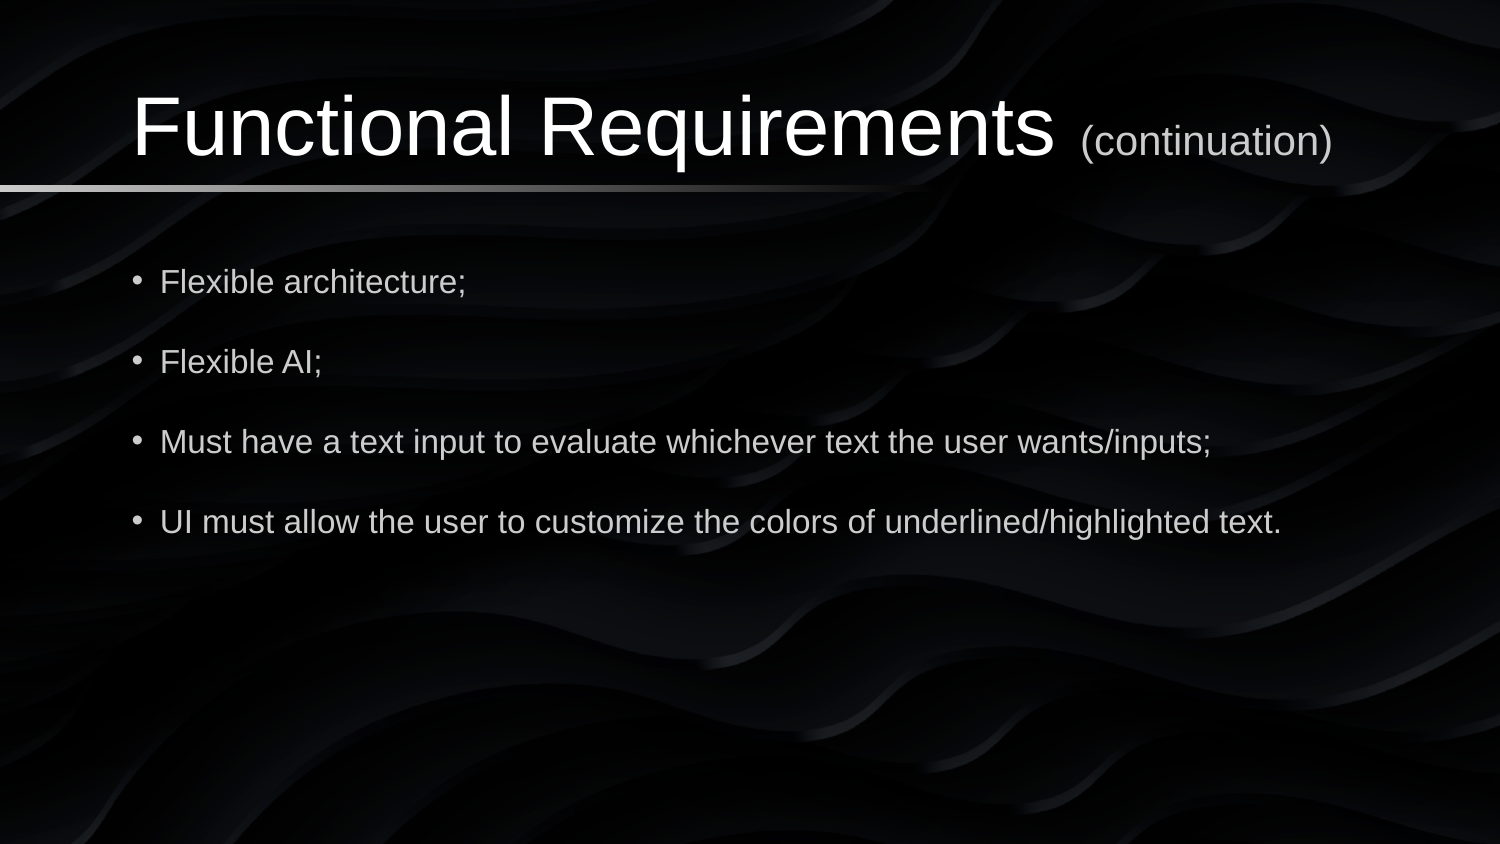

# Functional Requirements (continuation)
Flexible architecture;
Flexible AI;
Must have a text input to evaluate whichever text the user wants/inputs;
UI must allow the user to customize the colors of underlined/highlighted text.